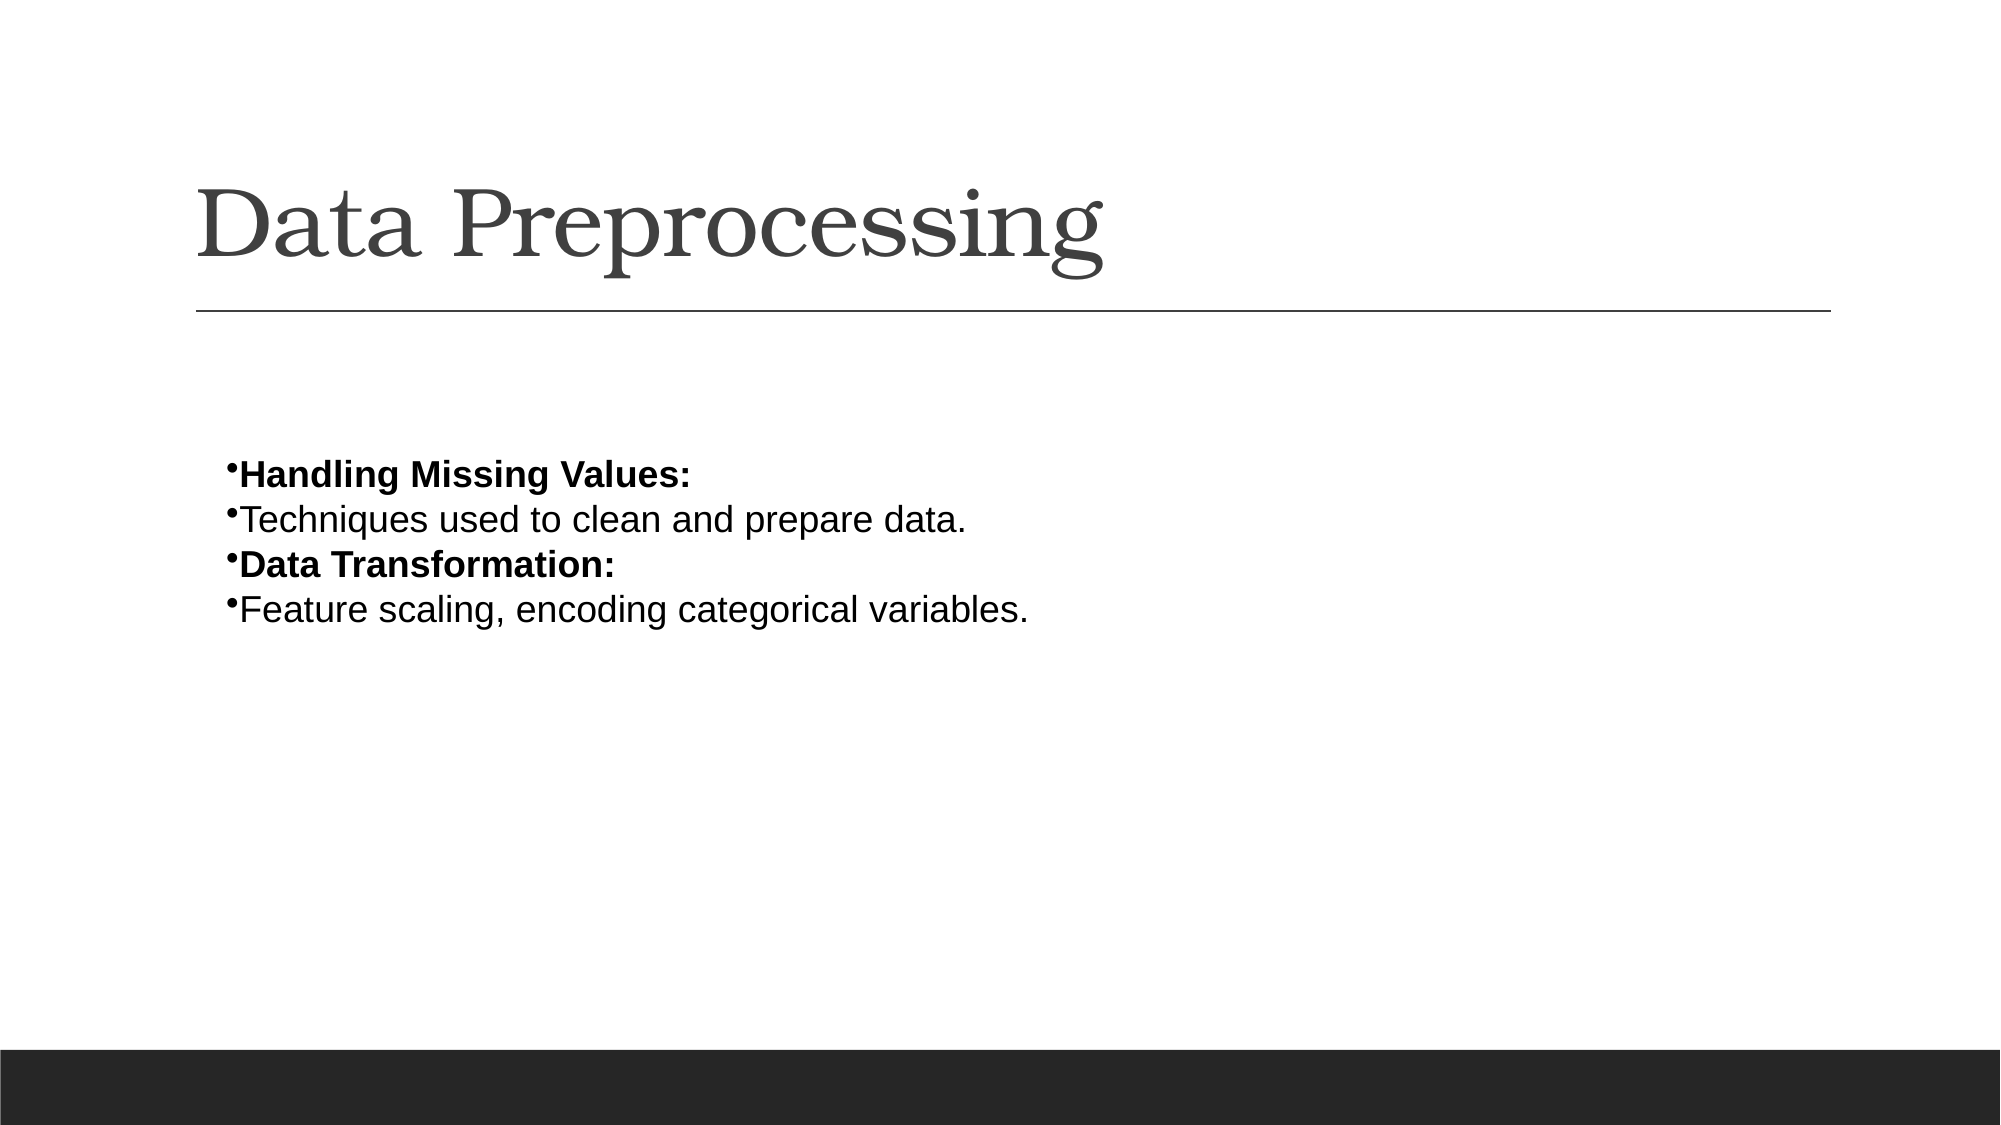

# Data Preprocessing
Handling Missing Values:
Techniques used to clean and prepare data.
Data Transformation:
Feature scaling, encoding categorical variables.